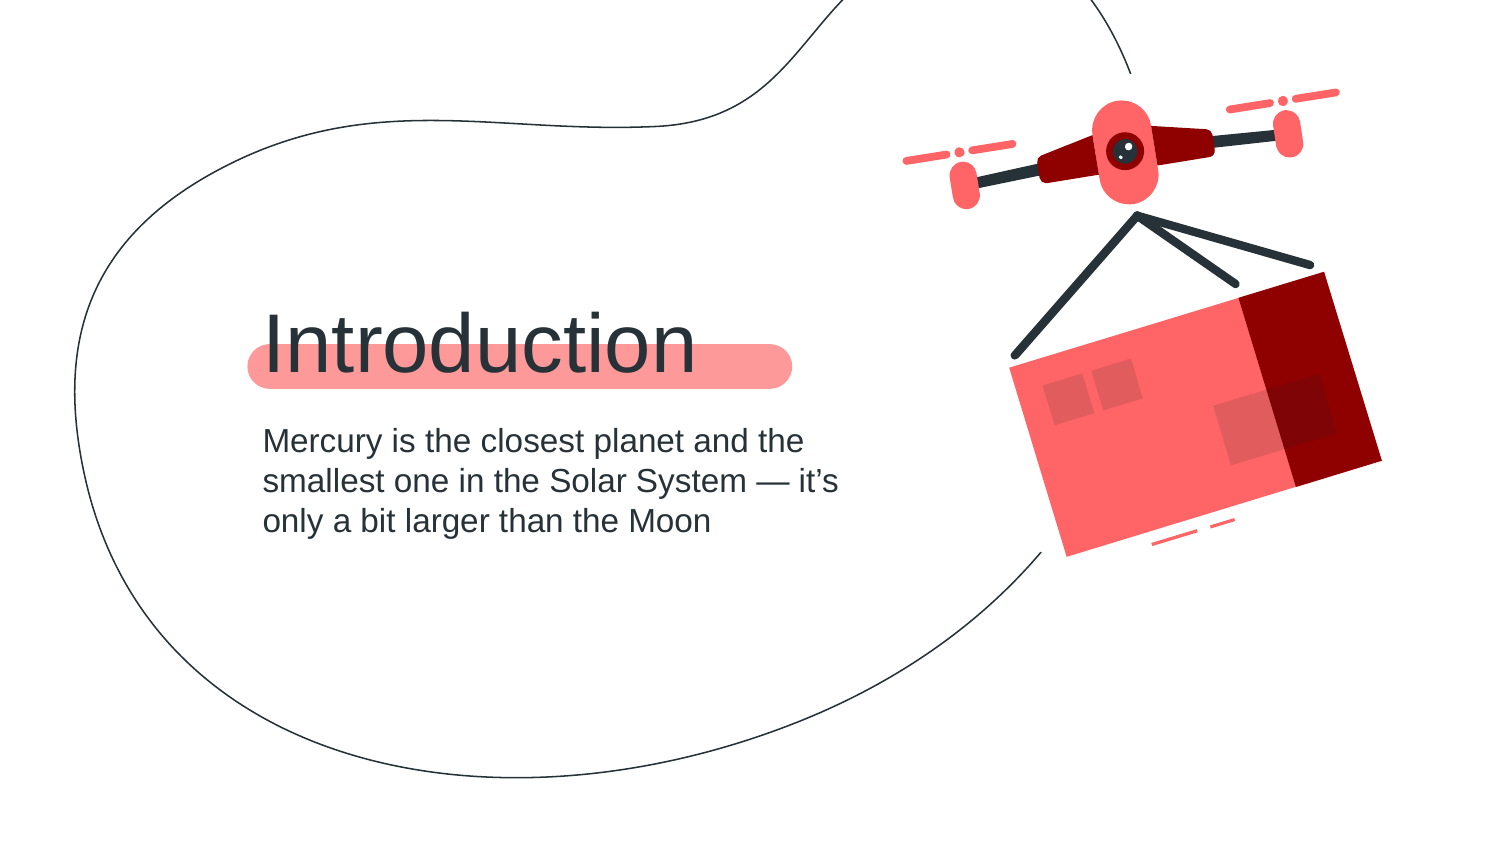

# Introduction

Mercury is the closest planet and the smallest one in the Solar System — it’s only a bit larger than the Moon